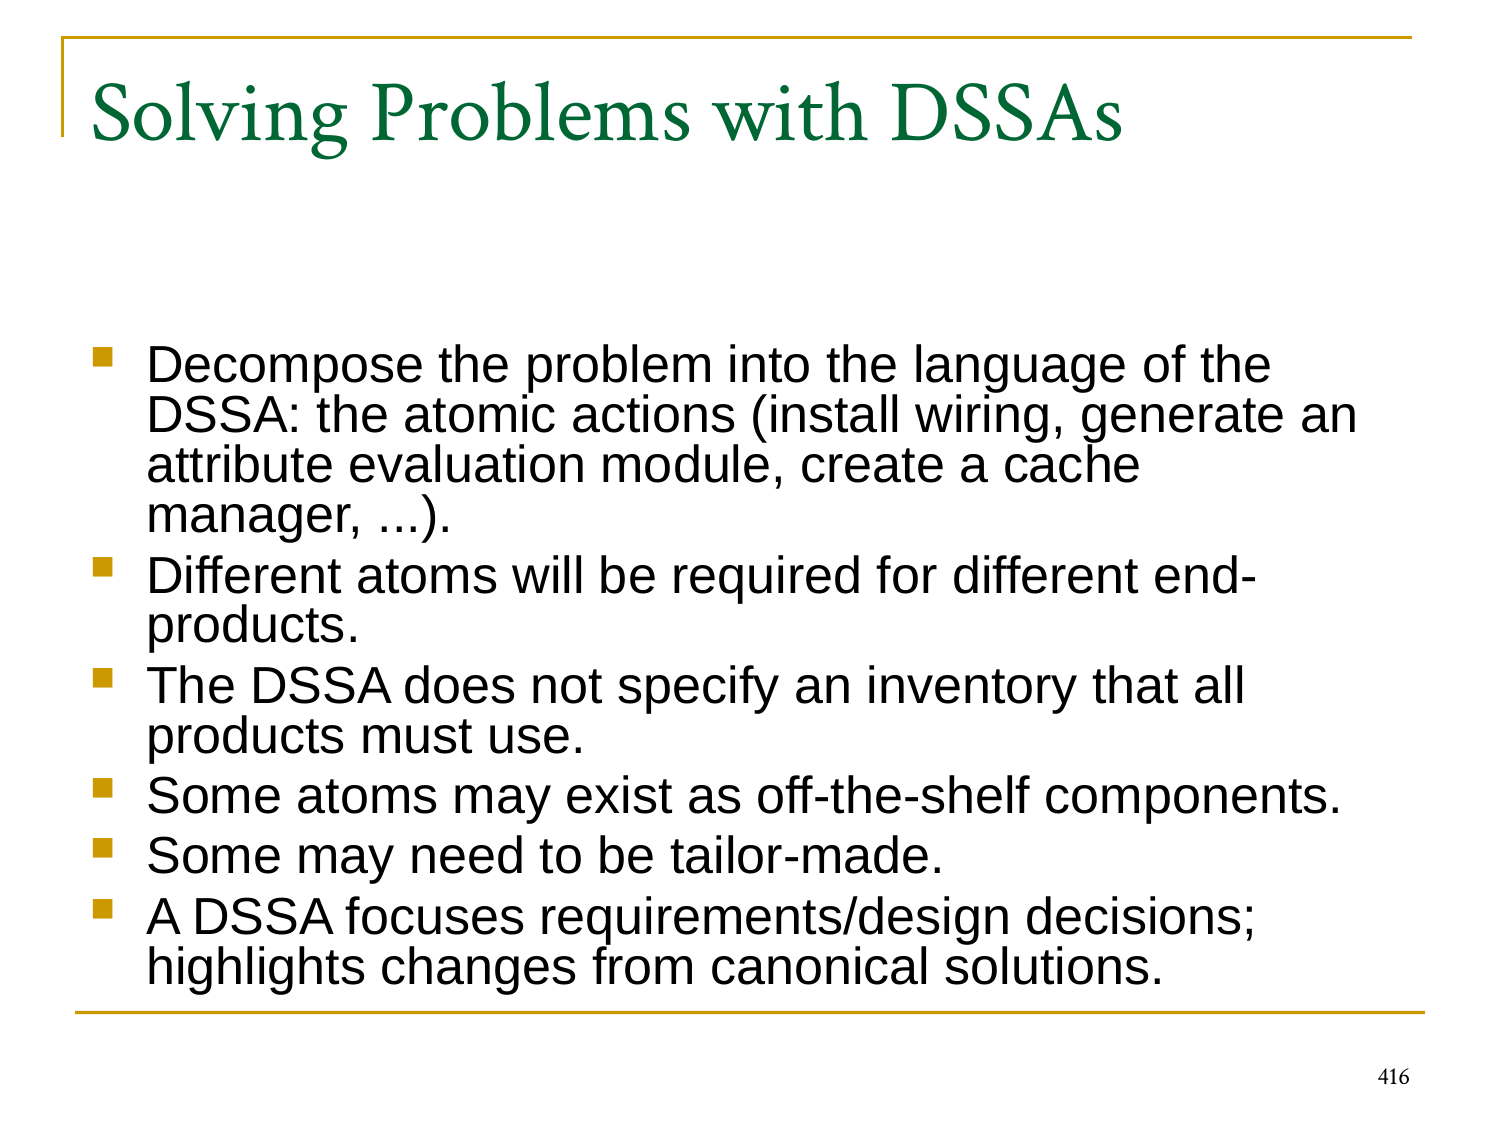

# Solving Problems with DSSAs

Decompose the problem into the language of the DSSA: the atomic actions (install wiring, generate an attribute evaluation module, create a cache manager, ...).
Different atoms will be required for different end-products.
The DSSA does not specify an inventory that all products must use.
Some atoms may exist as off-the-shelf components.
Some may need to be tailor-made.
A DSSA focuses requirements/design decisions; highlights changes from canonical solutions.
416